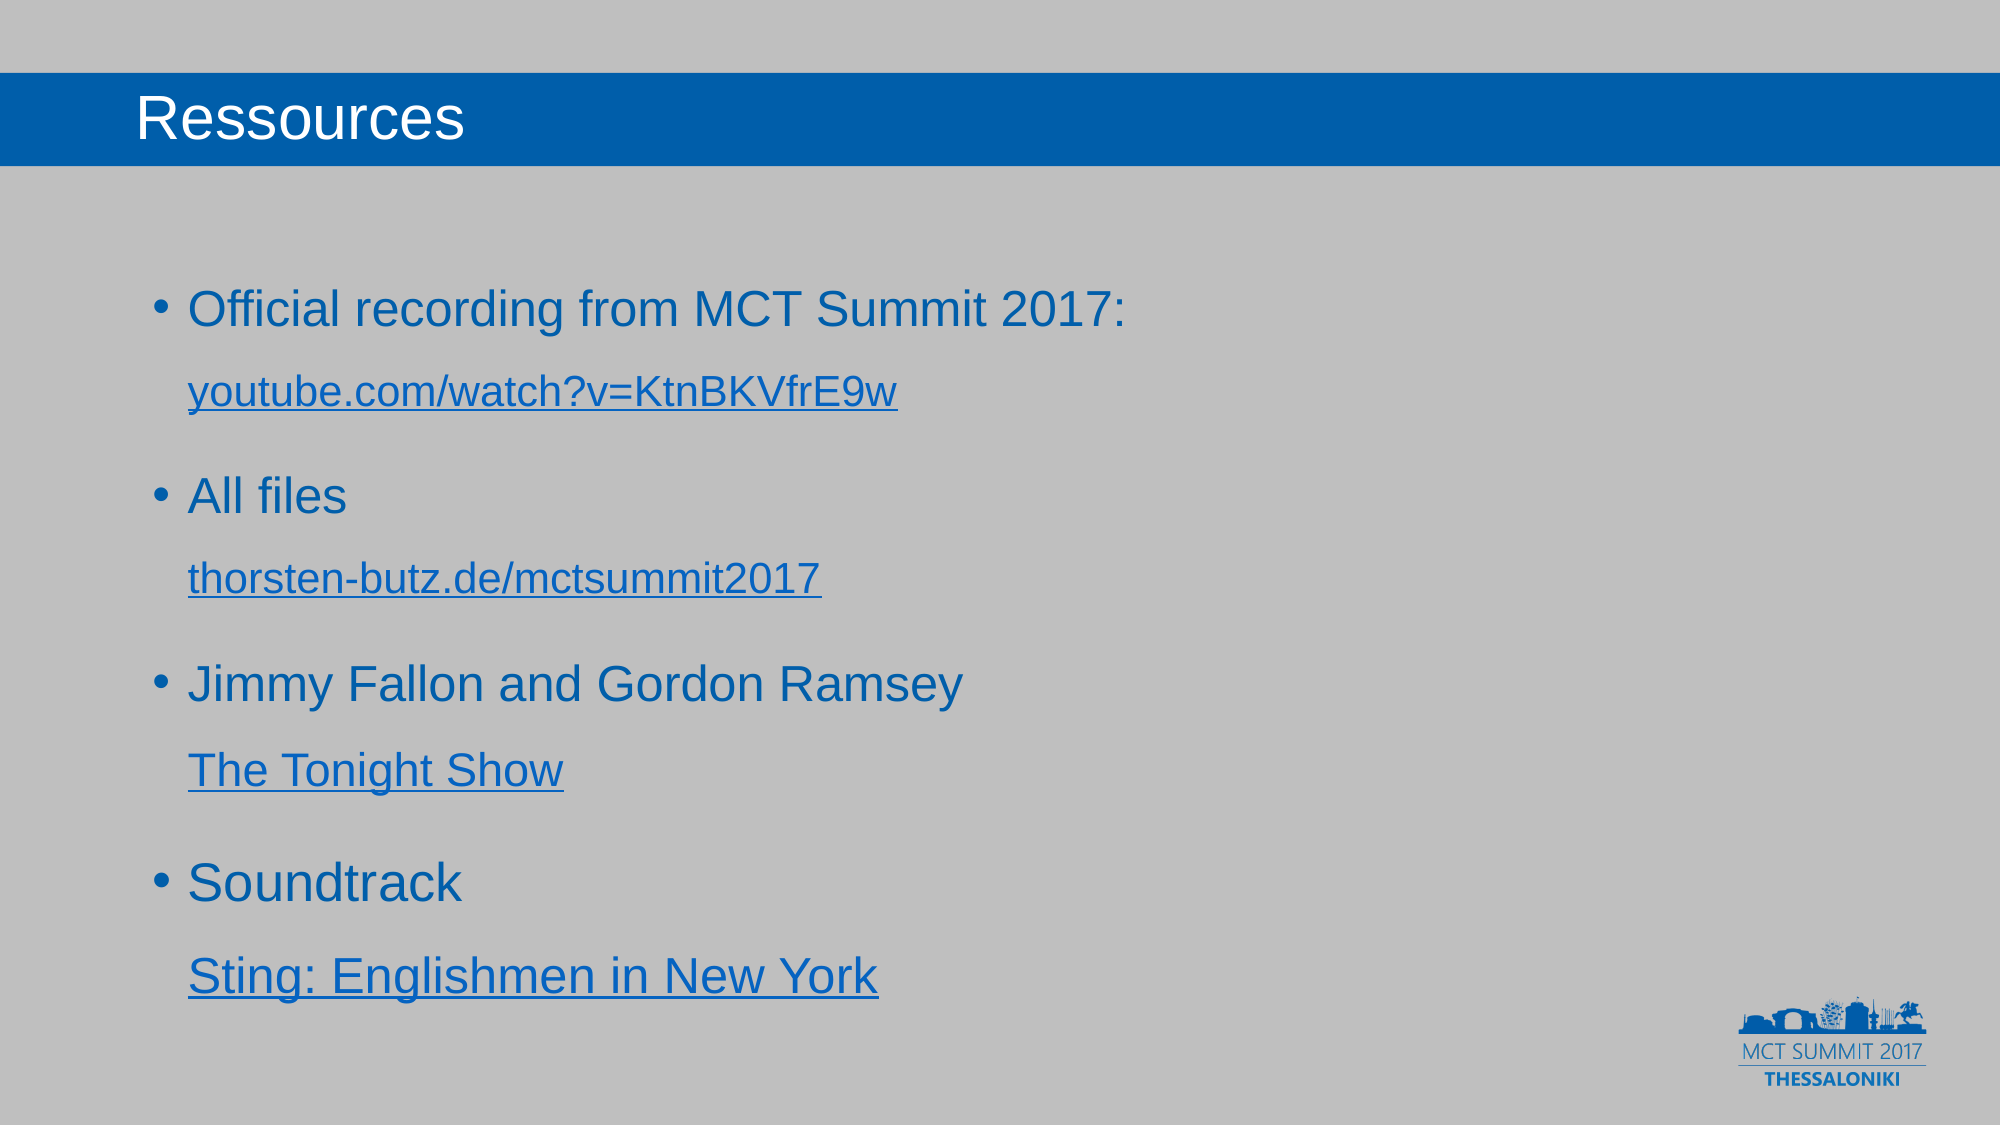

# Ressources
Official recording from MCT Summit 2017:
youtube.com/watch?v=KtnBKVfrE9w
All files
thorsten-butz.de/mctsummit2017
Jimmy Fallon and Gordon Ramsey
The Tonight Show
Soundtrack
Sting: Englishmen in New York